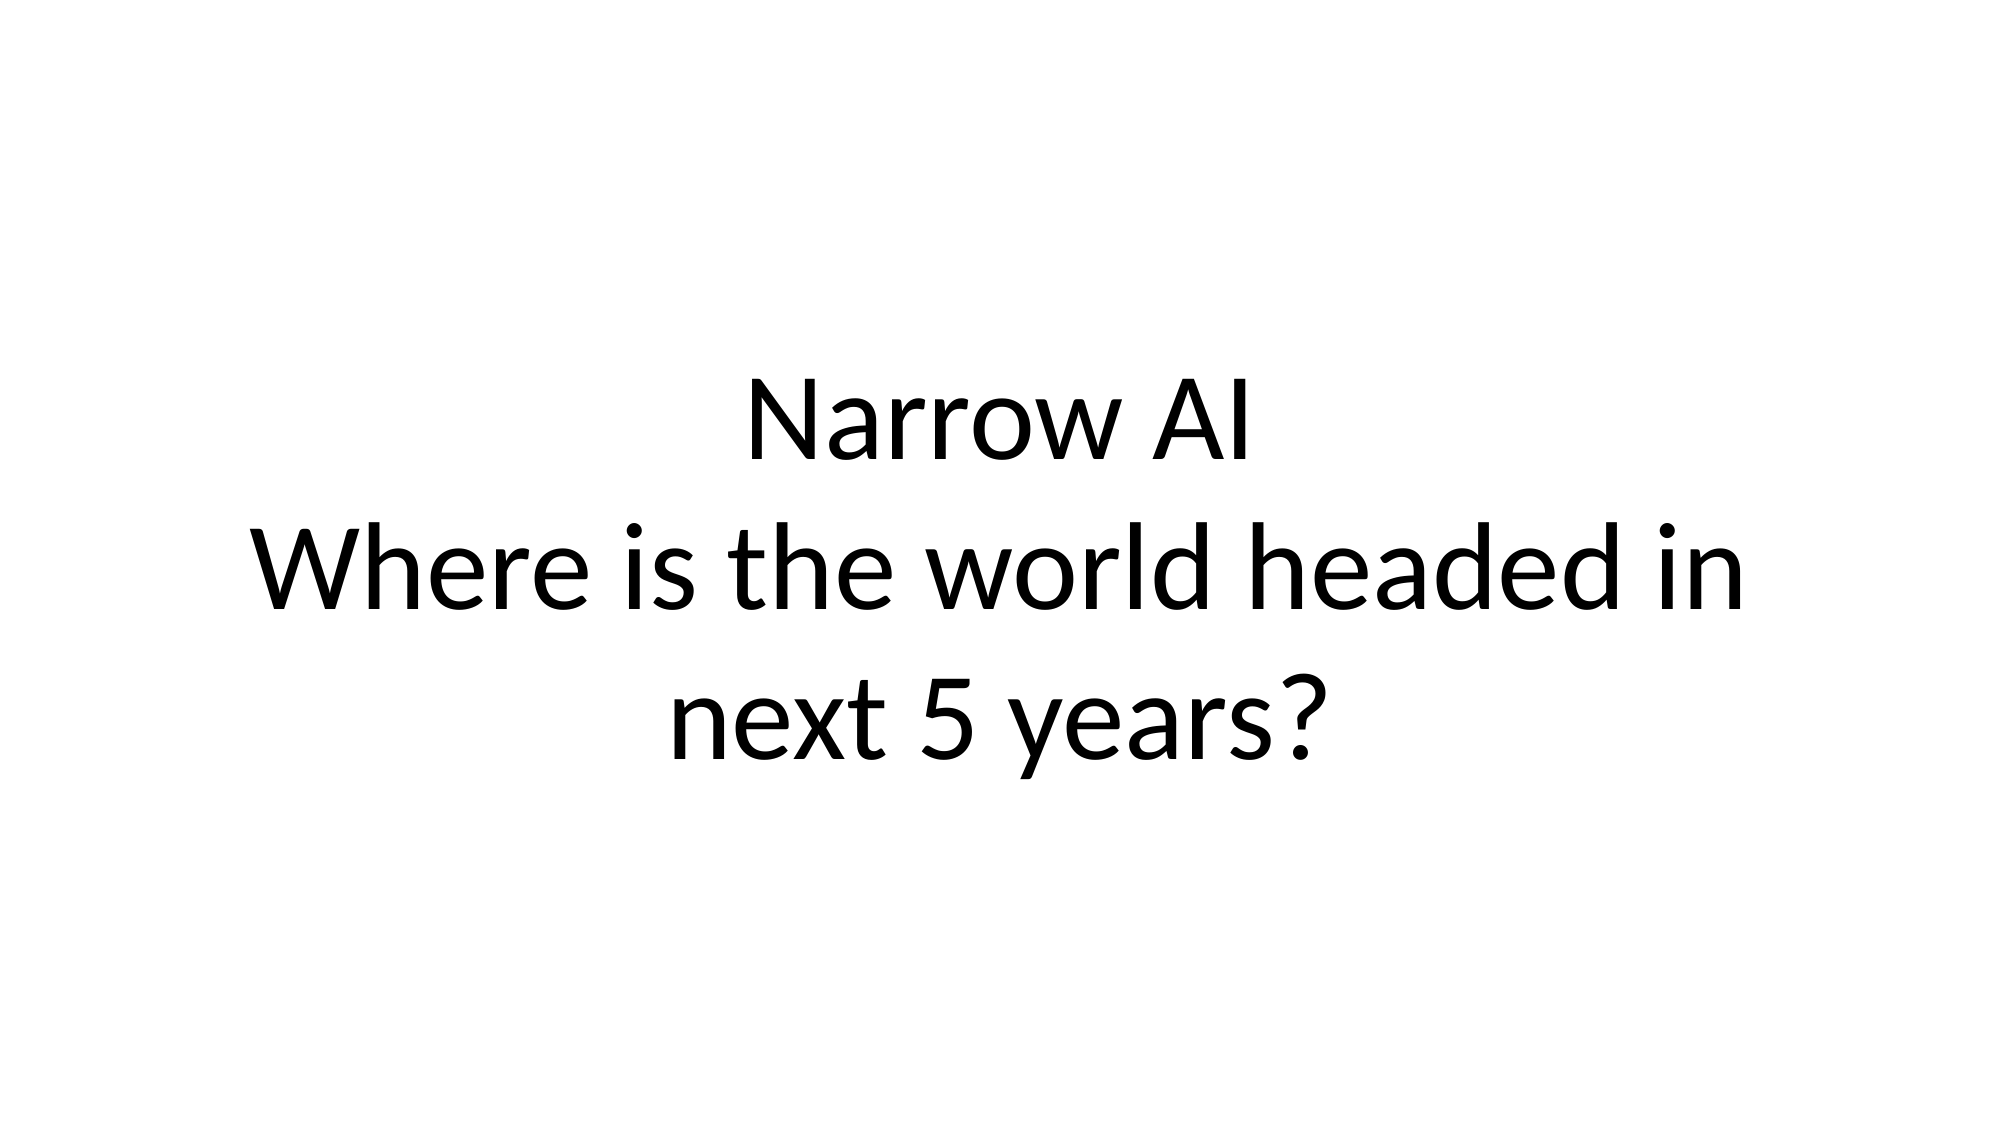

Narrow AI
Where is the world headed in next 5 years?